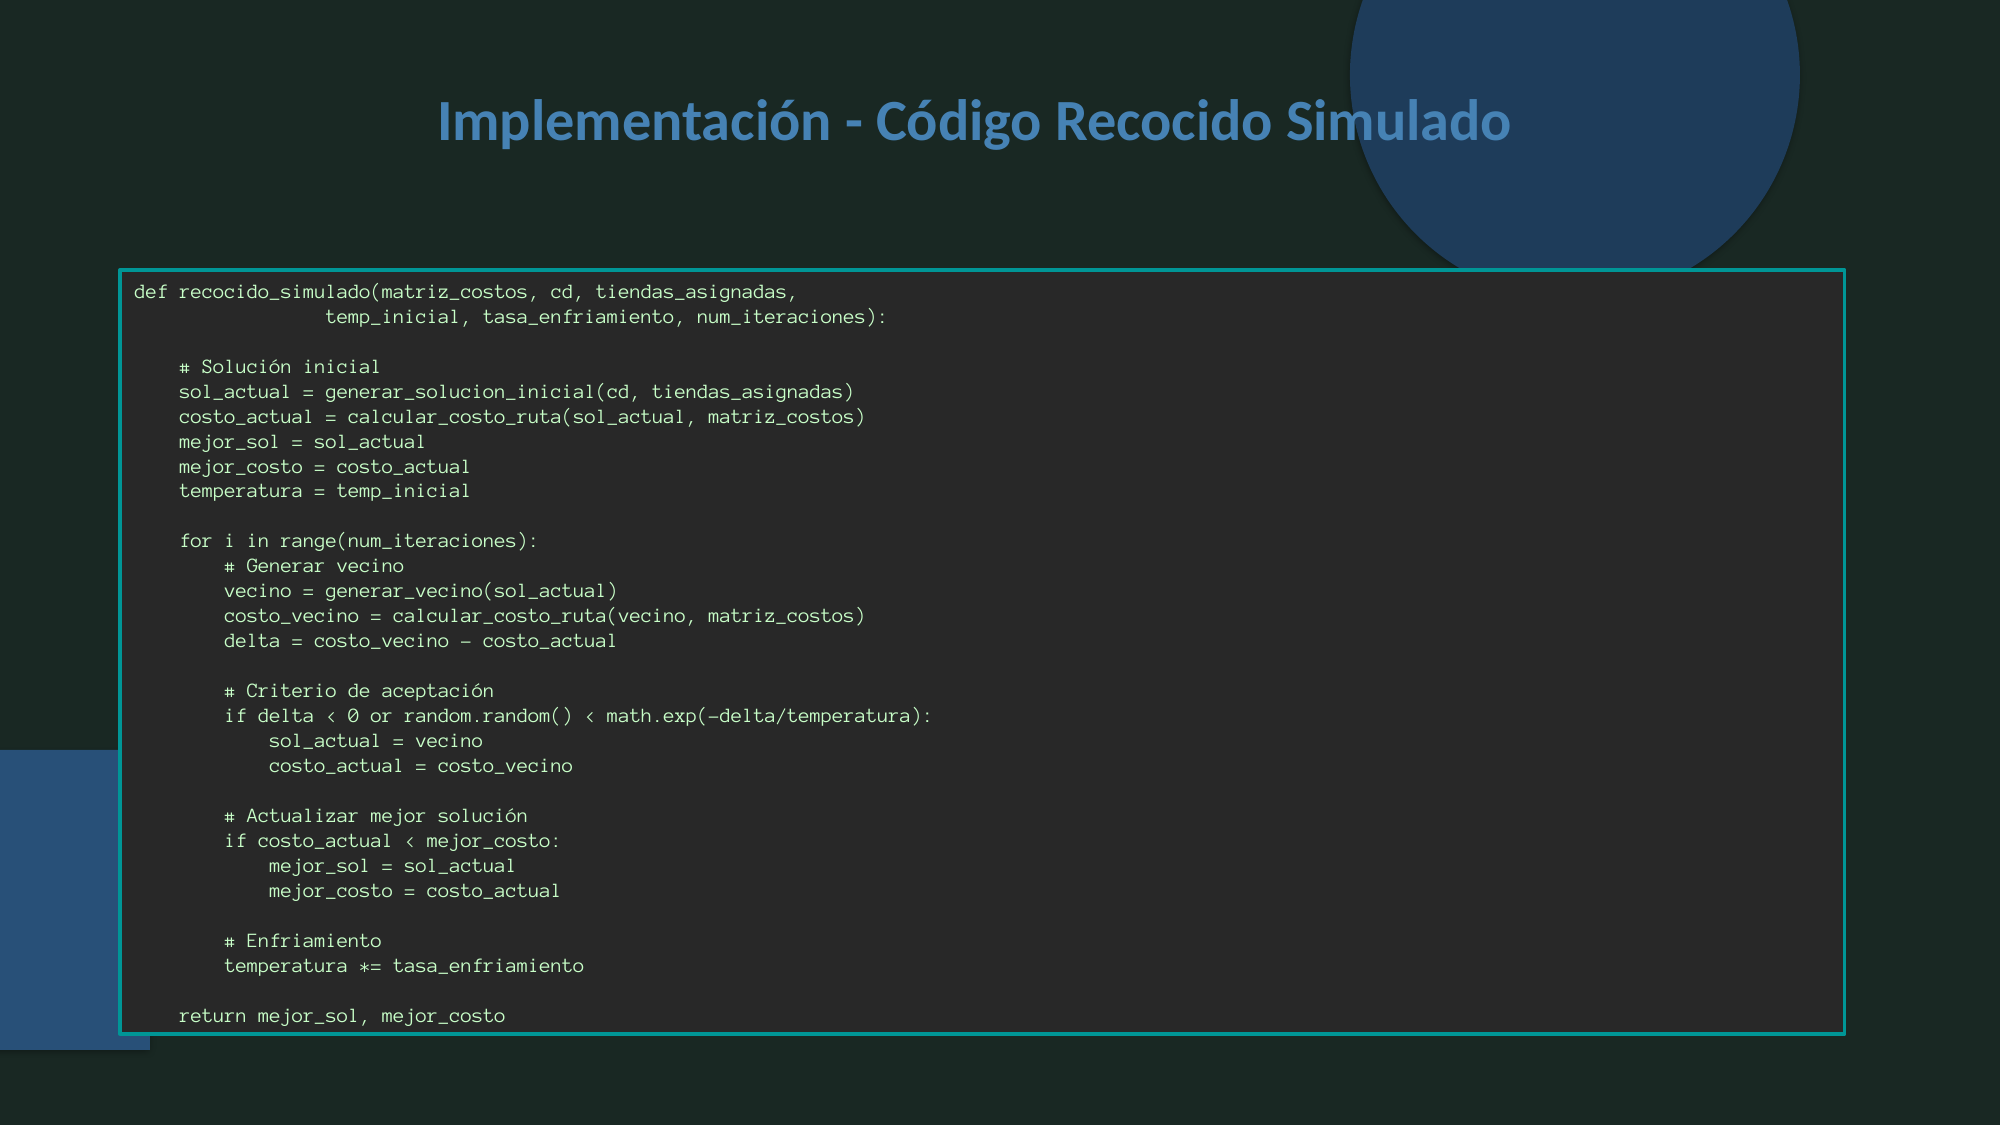

Implementación - Código Recocido Simulado
def recocido_simulado(matriz_costos, cd, tiendas_asignadas,
                 temp_inicial, tasa_enfriamiento, num_iteraciones):

    # Solución inicial
    sol_actual = generar_solucion_inicial(cd, tiendas_asignadas)
    costo_actual = calcular_costo_ruta(sol_actual, matriz_costos)
    mejor_sol = sol_actual
    mejor_costo = costo_actual
    temperatura = temp_inicial

    for i in range(num_iteraciones):
        # Generar vecino
        vecino = generar_vecino(sol_actual)
        costo_vecino = calcular_costo_ruta(vecino, matriz_costos)
        delta = costo_vecino - costo_actual

        # Criterio de aceptación
        if delta < 0 or random.random() < math.exp(-delta/temperatura):
            sol_actual = vecino
            costo_actual = costo_vecino

        # Actualizar mejor solución
        if costo_actual < mejor_costo:
            mejor_sol = sol_actual
            mejor_costo = costo_actual

        # Enfriamiento
        temperatura *= tasa_enfriamiento

    return mejor_sol, mejor_costo